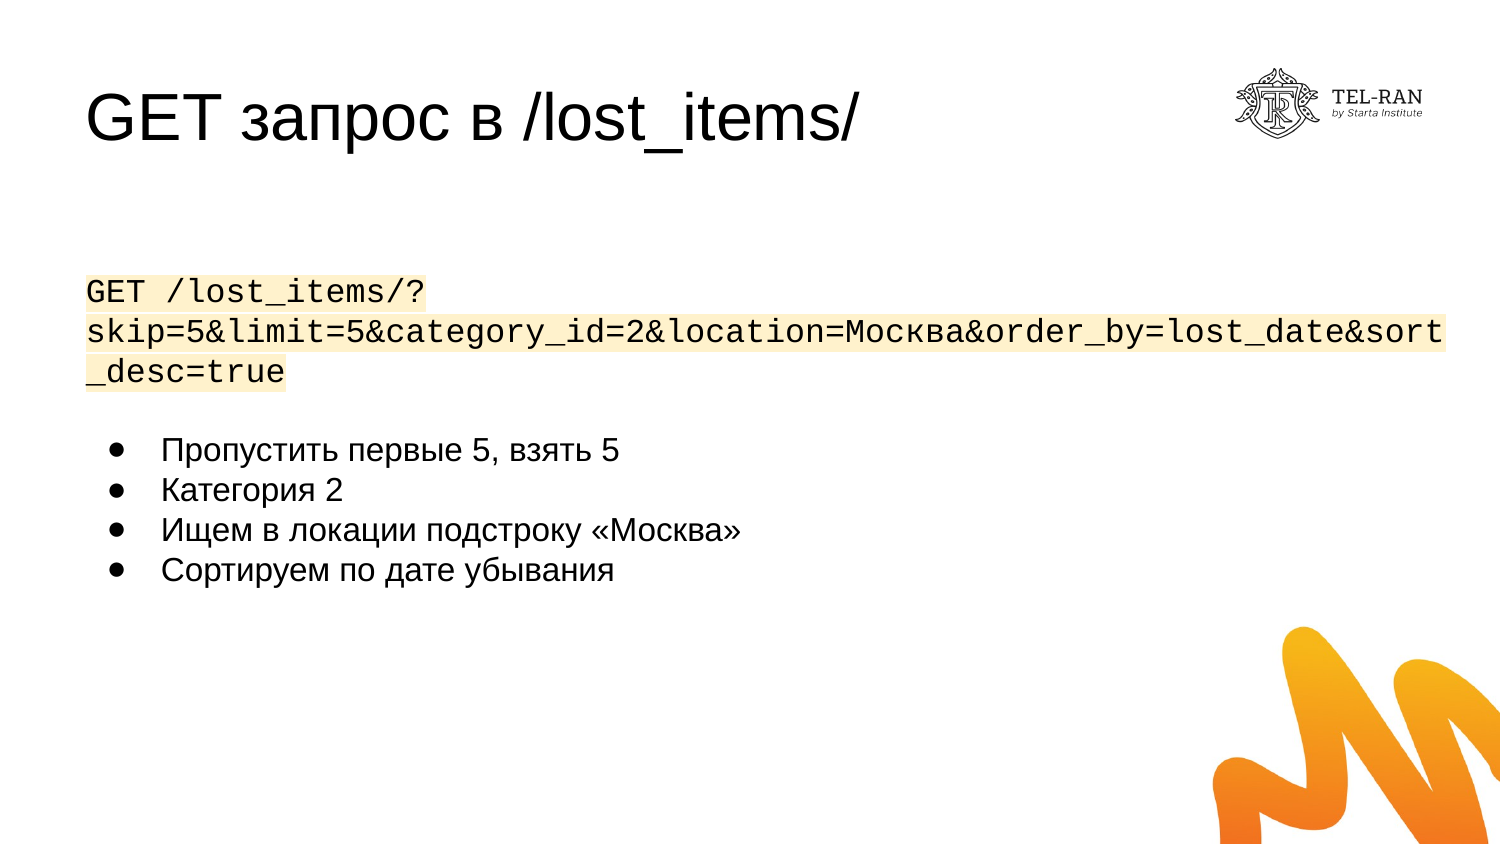

# GET запрос в /lost_items/
GET /lost_items/?skip=5&limit=5&category_id=2&location=Москва&order_by=lost_date&sort_desc=true

Пропустить первые 5, взять 5
Категория 2
Ищем в локации подстроку «Москва»
Сортируем по дате убывания